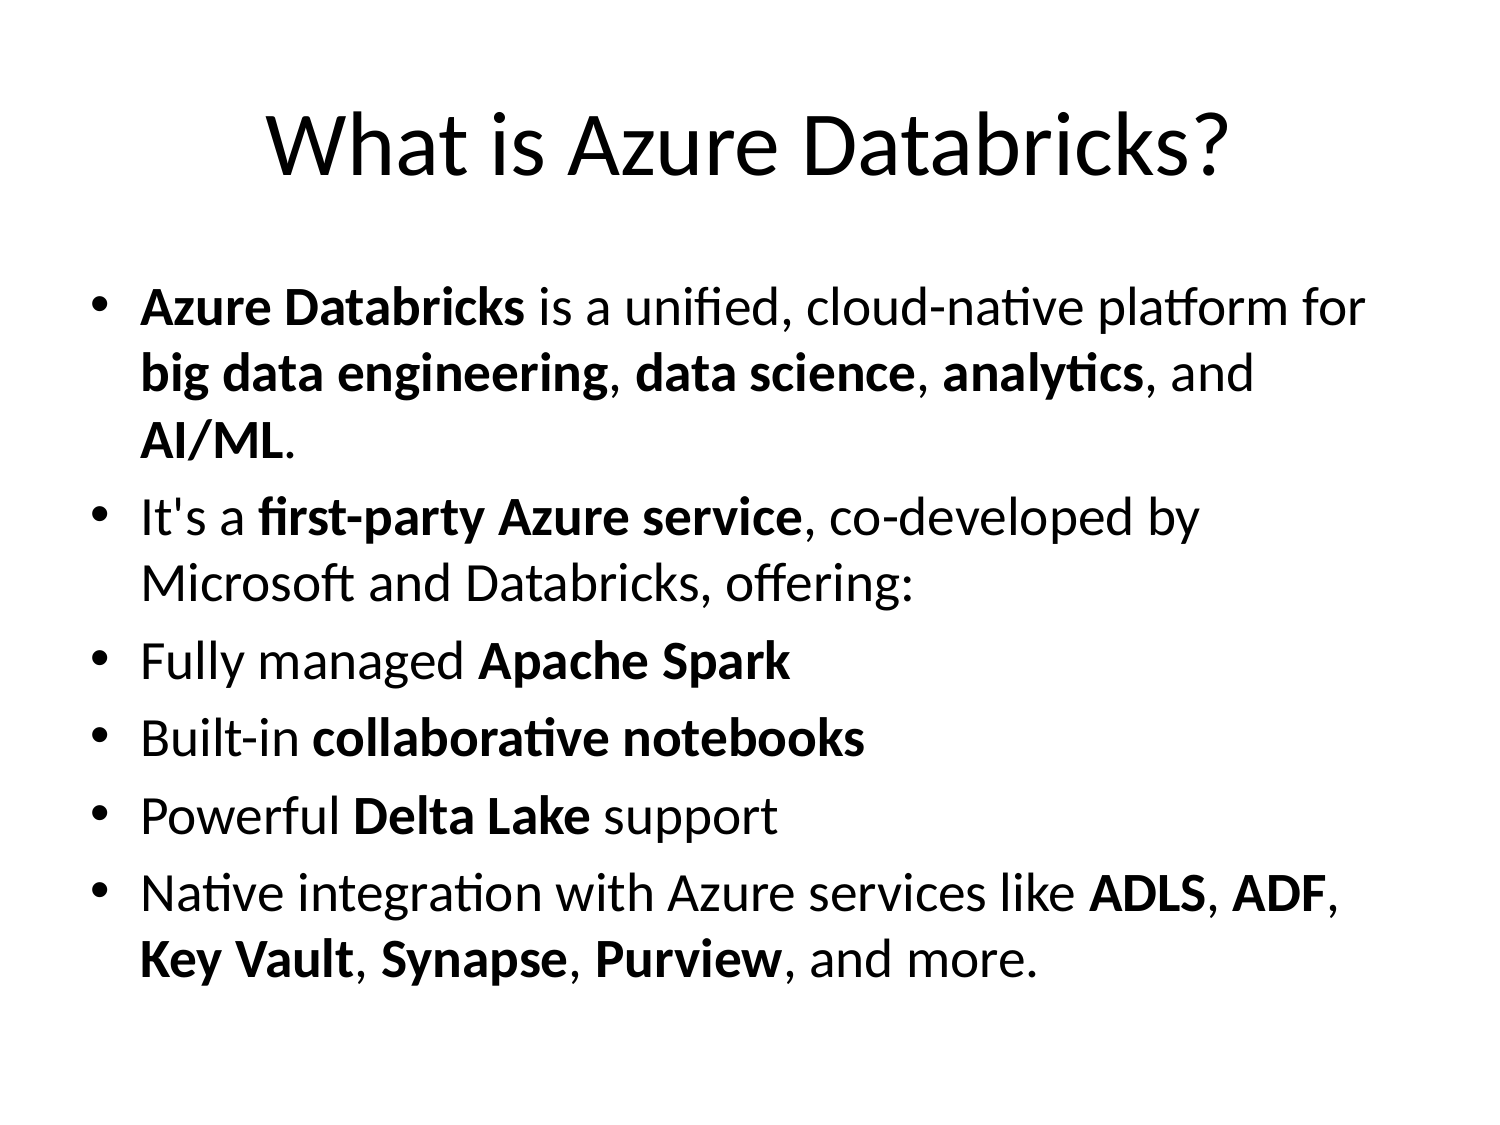

# What is Azure Databricks?
Azure Databricks is a unified, cloud-native platform for big data engineering, data science, analytics, and AI/ML.
It's a first-party Azure service, co-developed by Microsoft and Databricks, offering:
Fully managed Apache Spark
Built-in collaborative notebooks
Powerful Delta Lake support
Native integration with Azure services like ADLS, ADF, Key Vault, Synapse, Purview, and more.